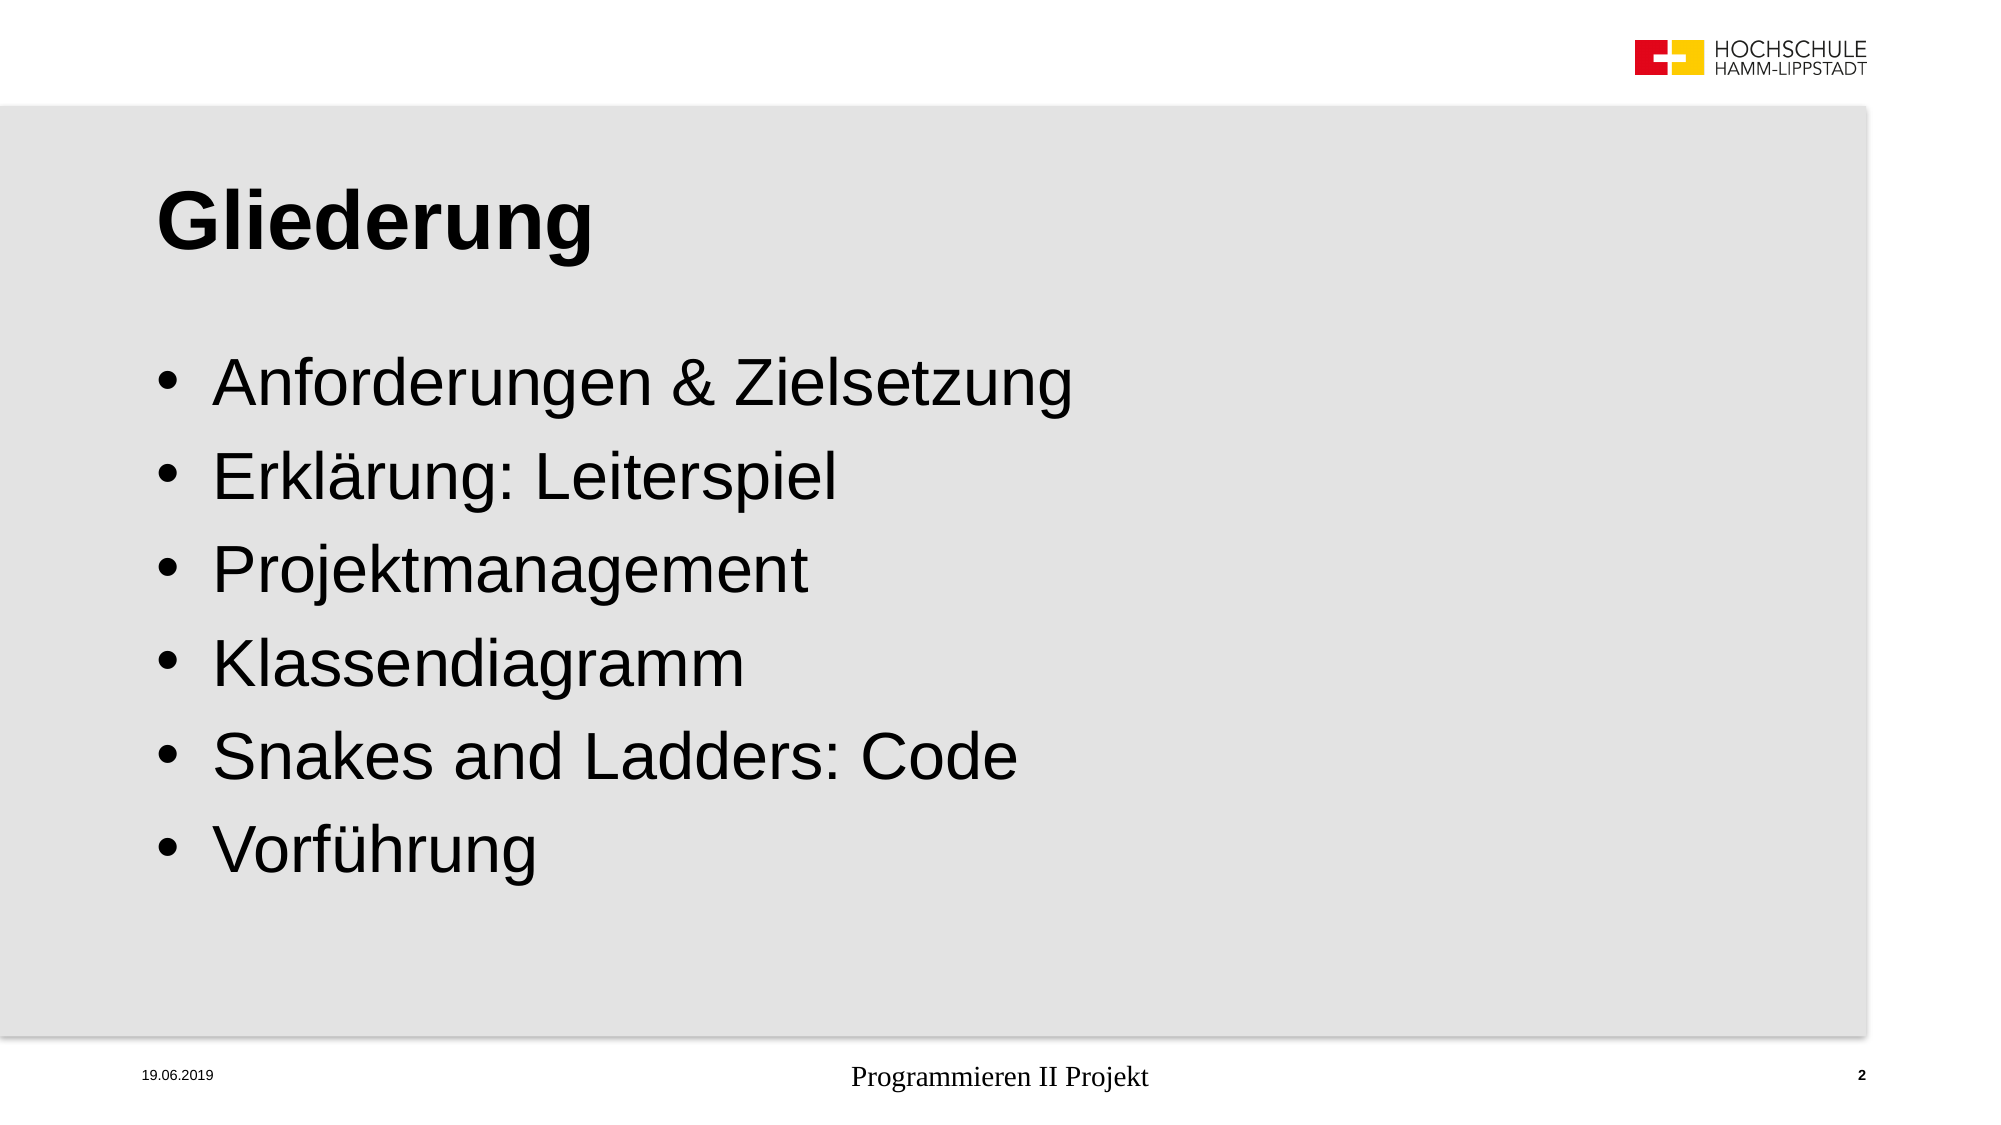

# Gliederung
Anforderungen & Zielsetzung
Erklärung: Leiterspiel
Projektmanagement
Klassendiagramm
Snakes and Ladders: Code
Vorführung
19.06.2019
Programmieren II Projekt
2